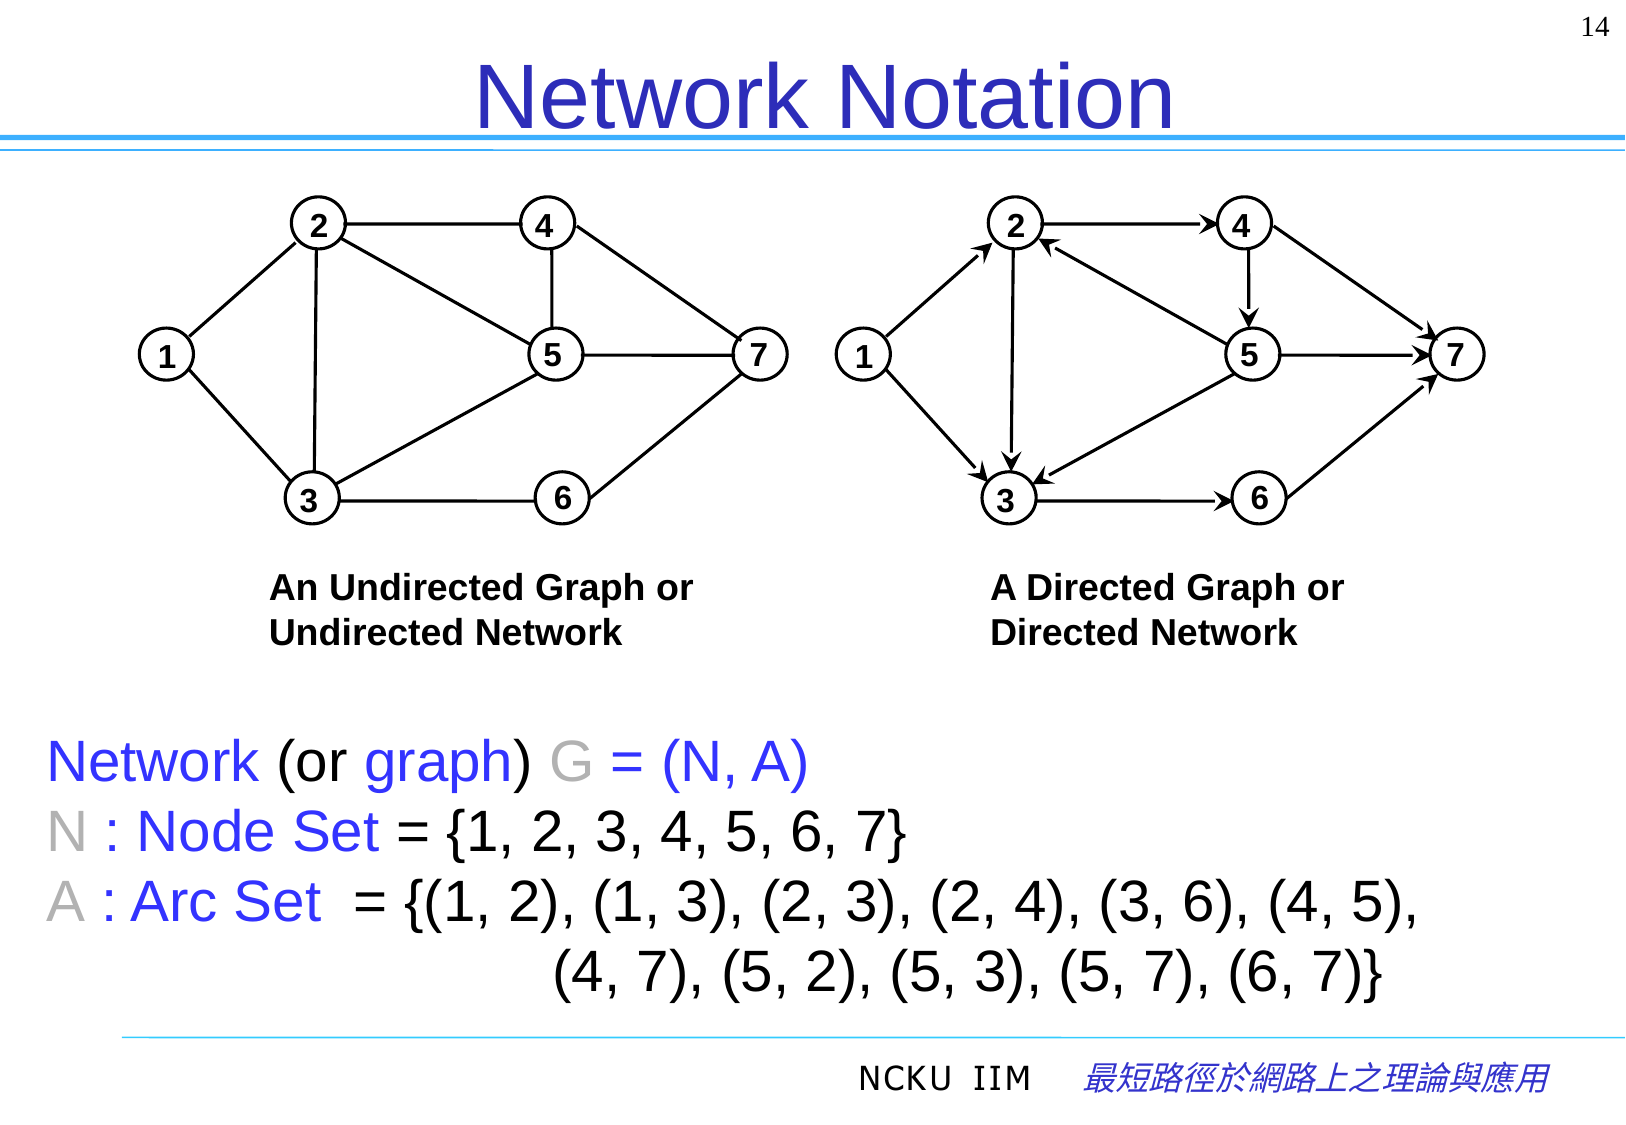

14
# Network Notation
2
4

5
7
1

6
3

An Undirected Graph or
Undirected Network
2
4

5
7
1

6
3

A Directed Graph or
Directed Network
Network (or graph) G = (N, A)
N : Node Set = {1, 2, 3, 4, 5, 6, 7}
A : Arc Set  = {(1, 2), (1, 3), (2, 3), (2, 4), (3, 6), (4, 5), 			(4, 7), (5, 2), (5, 3), (5, 7), (6, 7)}